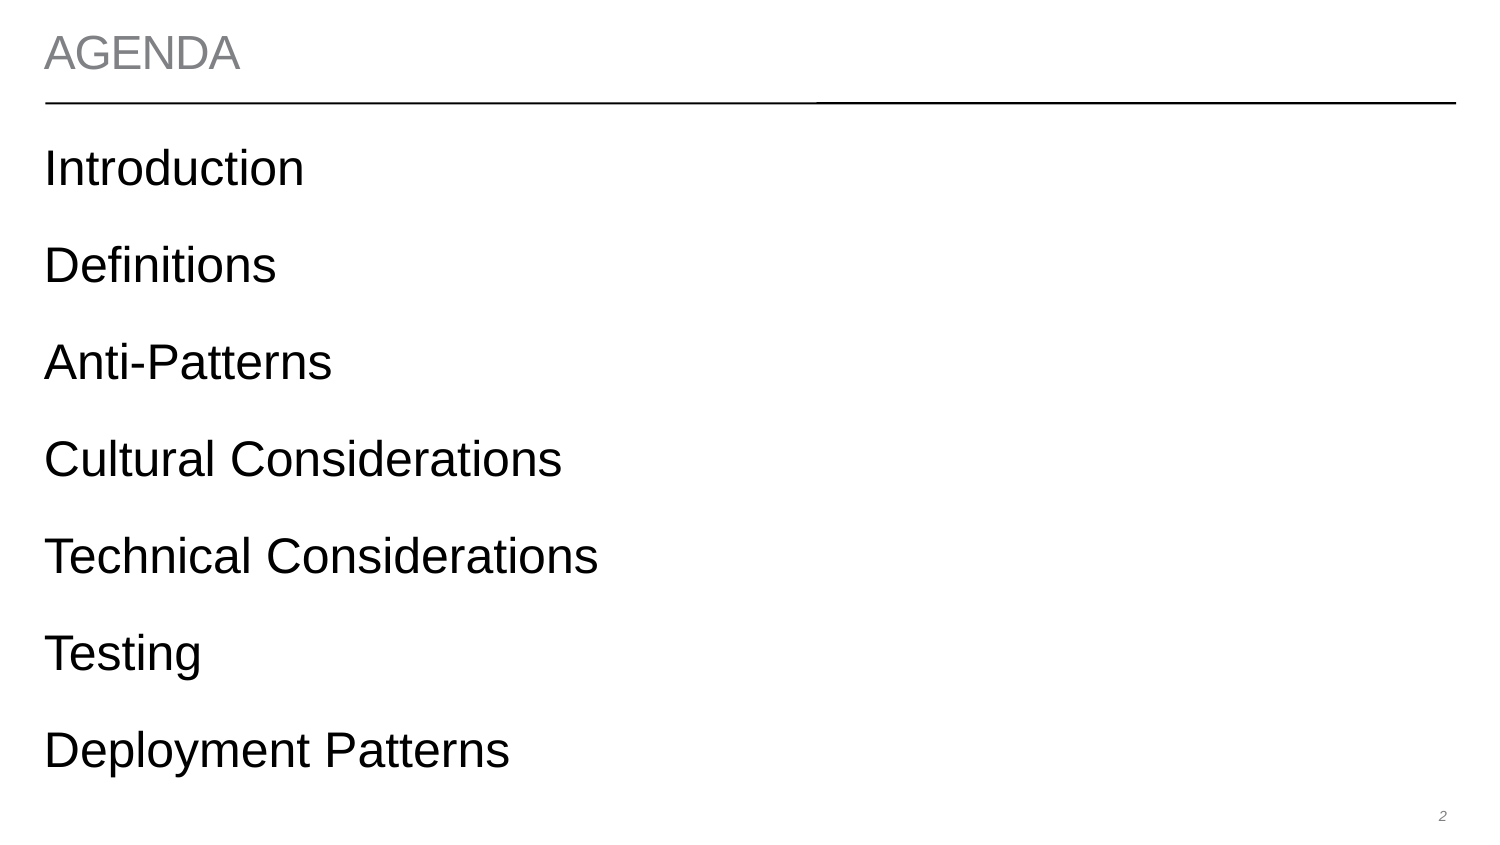

# Agenda
Introduction
Definitions
Anti-Patterns
Cultural Considerations
Technical Considerations
Testing
Deployment Patterns
2